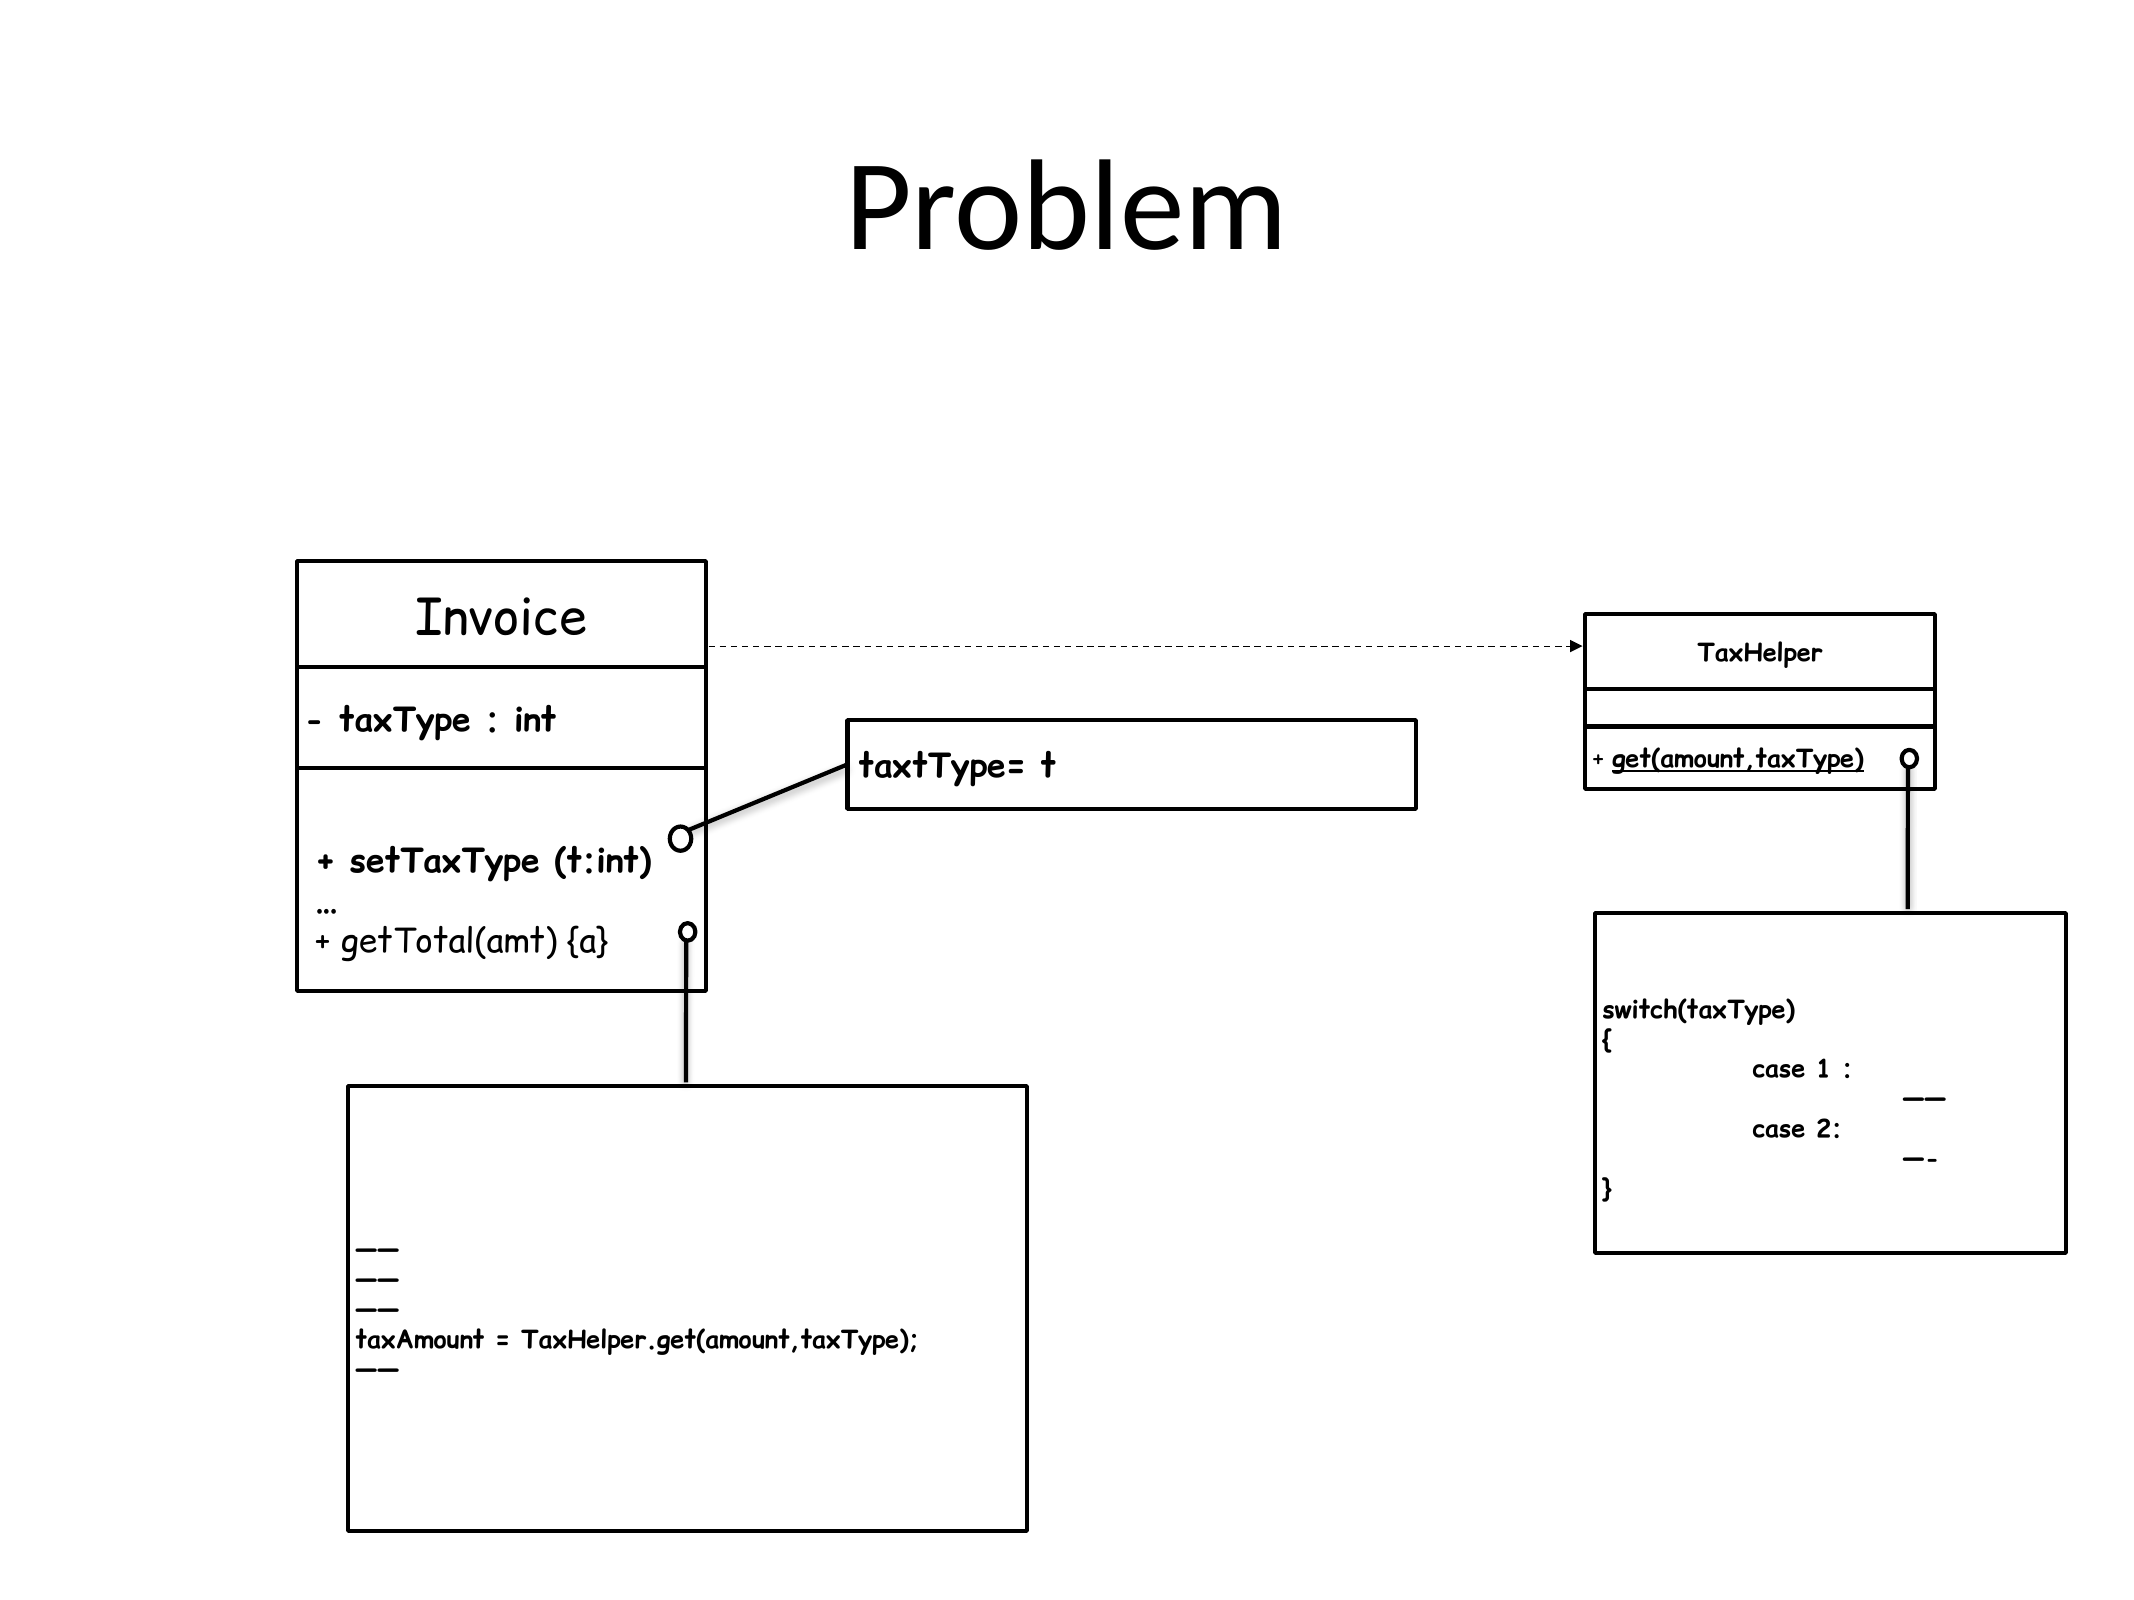

# Problem

Invoice

+ setTaxType (t:int)
…
+ getTotal(amt) {a}

TaxHelper

+ get(amount,taxType)

- taxType : int

taxtType= t

switch(taxType)
{
	case 1 :
		——
	case 2:
		—-
}

——
——
——
taxAmount = TaxHelper.get(amount,taxType);
——